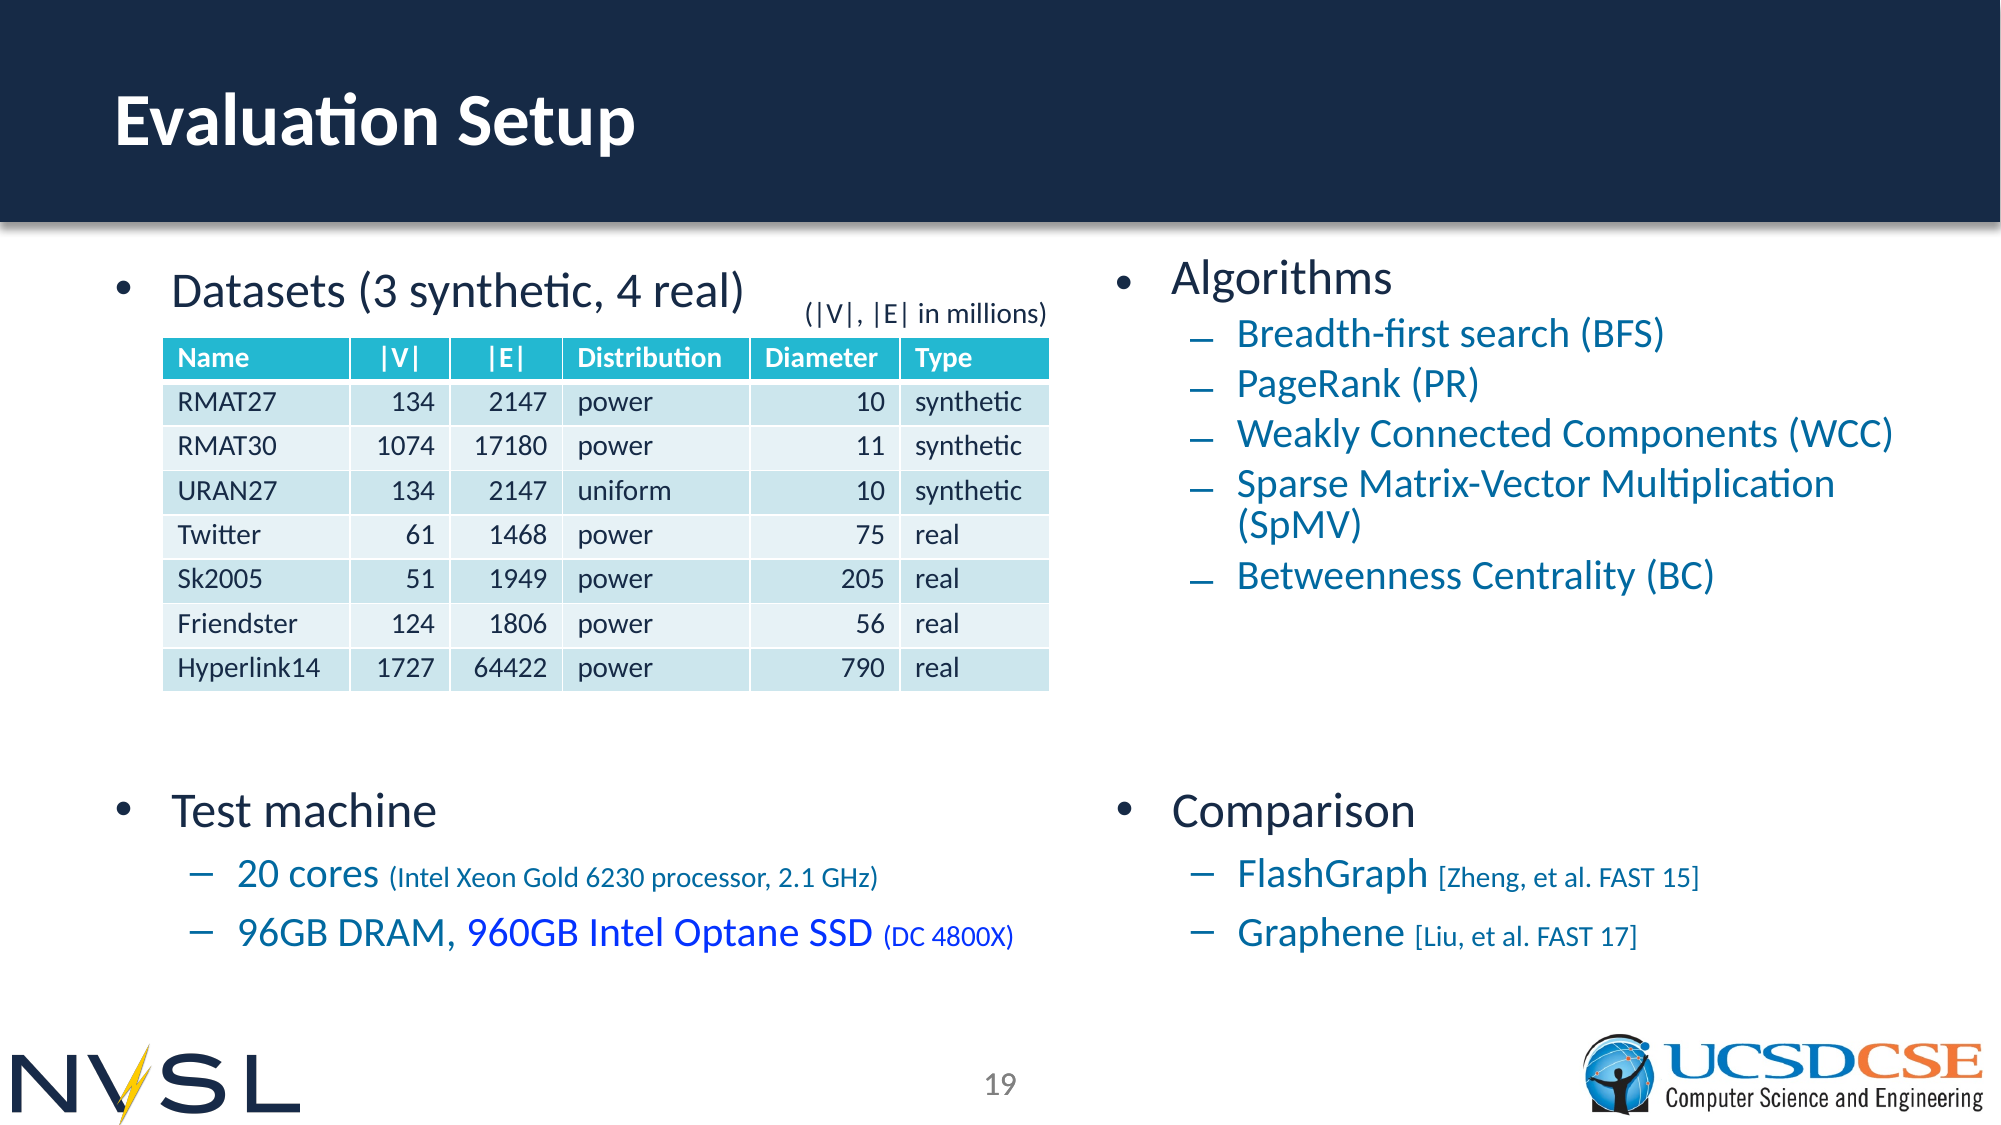

# Evaluation Setup
Datasets (3 synthetic, 4 real)

Algorithms
Breadth-first search (BFS)
PageRank (PR)
Weakly Connected Components (WCC)
Sparse Matrix-Vector Multiplication (SpMV)
Betweenness Centrality (BC)
(|V|, |E| in millions)
| Name | |V| | |E| | Distribution | Diameter | Type |
| --- | --- | --- | --- | --- | --- |
| RMAT27 | 134 | 2147 | power | 10 | synthetic |
| RMAT30 | 1074 | 17180 | power | 11 | synthetic |
| URAN27 | 134 | 2147 | uniform | 10 | synthetic |
| Twitter | 61 | 1468 | power | 75 | real |
| Sk2005 | 51 | 1949 | power | 205 | real |
| Friendster | 124 | 1806 | power | 56 | real |
| Hyperlink14 | 1727 | 64422 | power | 790 | real |
Comparison
FlashGraph [Zheng, et al. FAST 15]
Graphene [Liu, et al. FAST 17]
Test machine
20 cores (Intel Xeon Gold 6230 processor, 2.1 GHz)
96GB DRAM, 960GB Intel Optane SSD (DC 4800X)